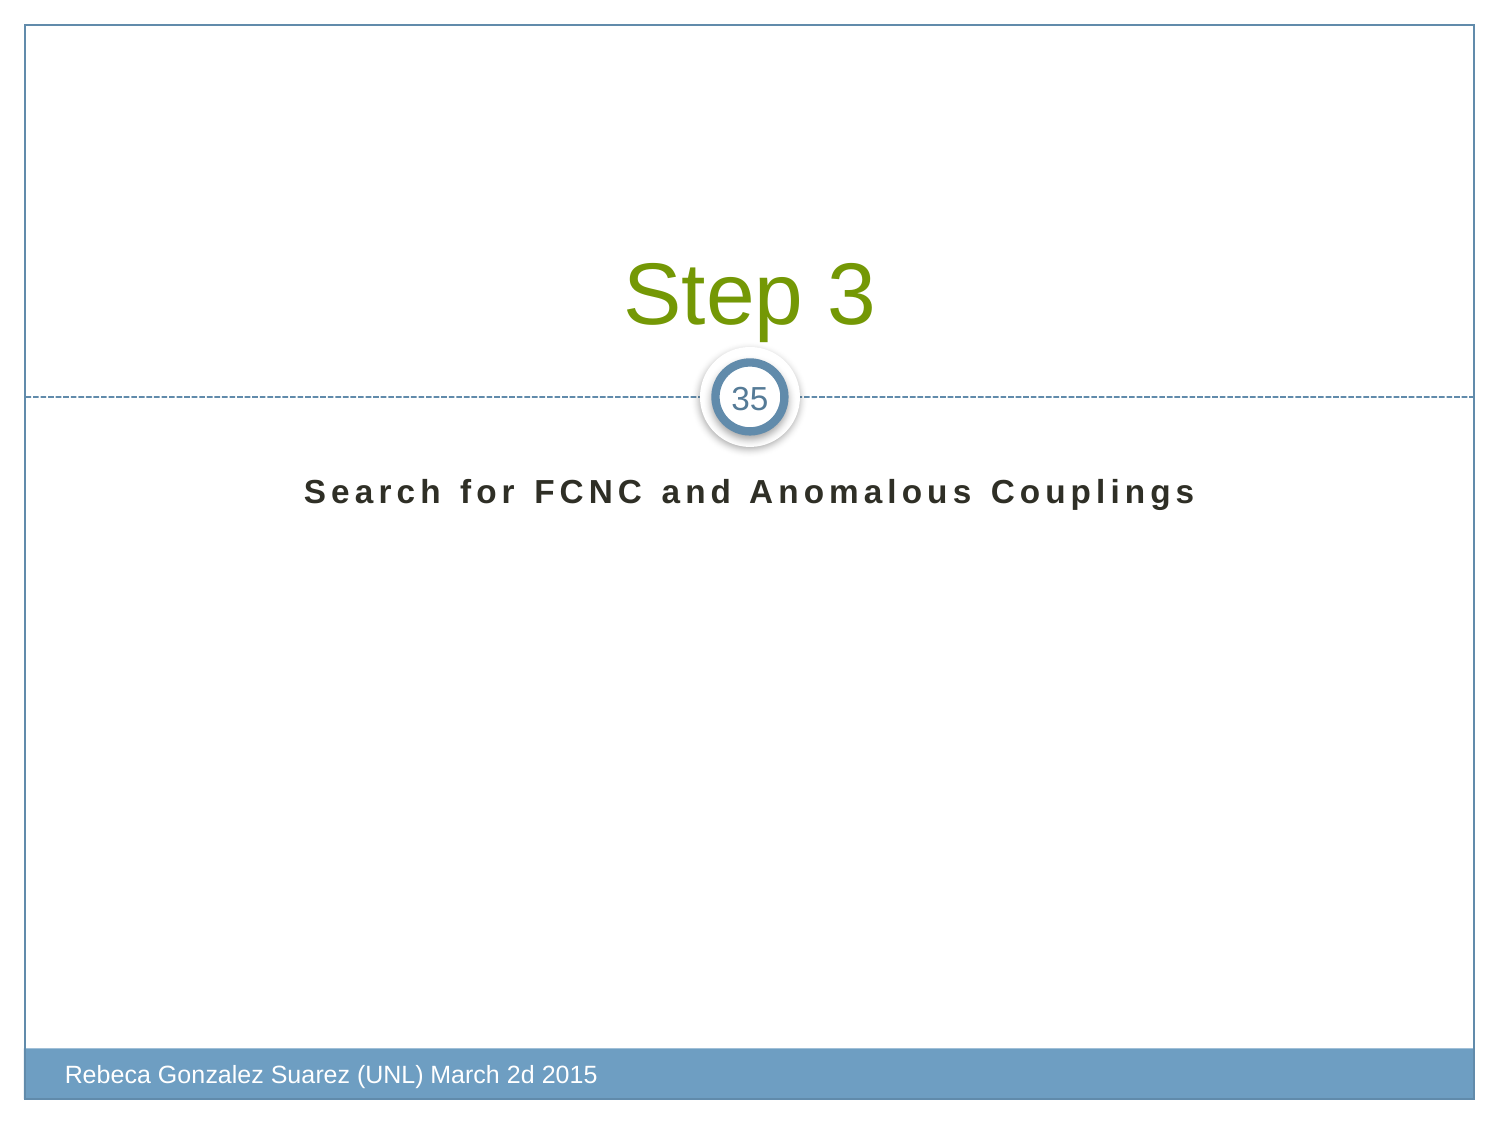

# Step 3
35
Search for FCNC and Anomalous Couplings
Rebeca Gonzalez Suarez (UNL) March 2d 2015